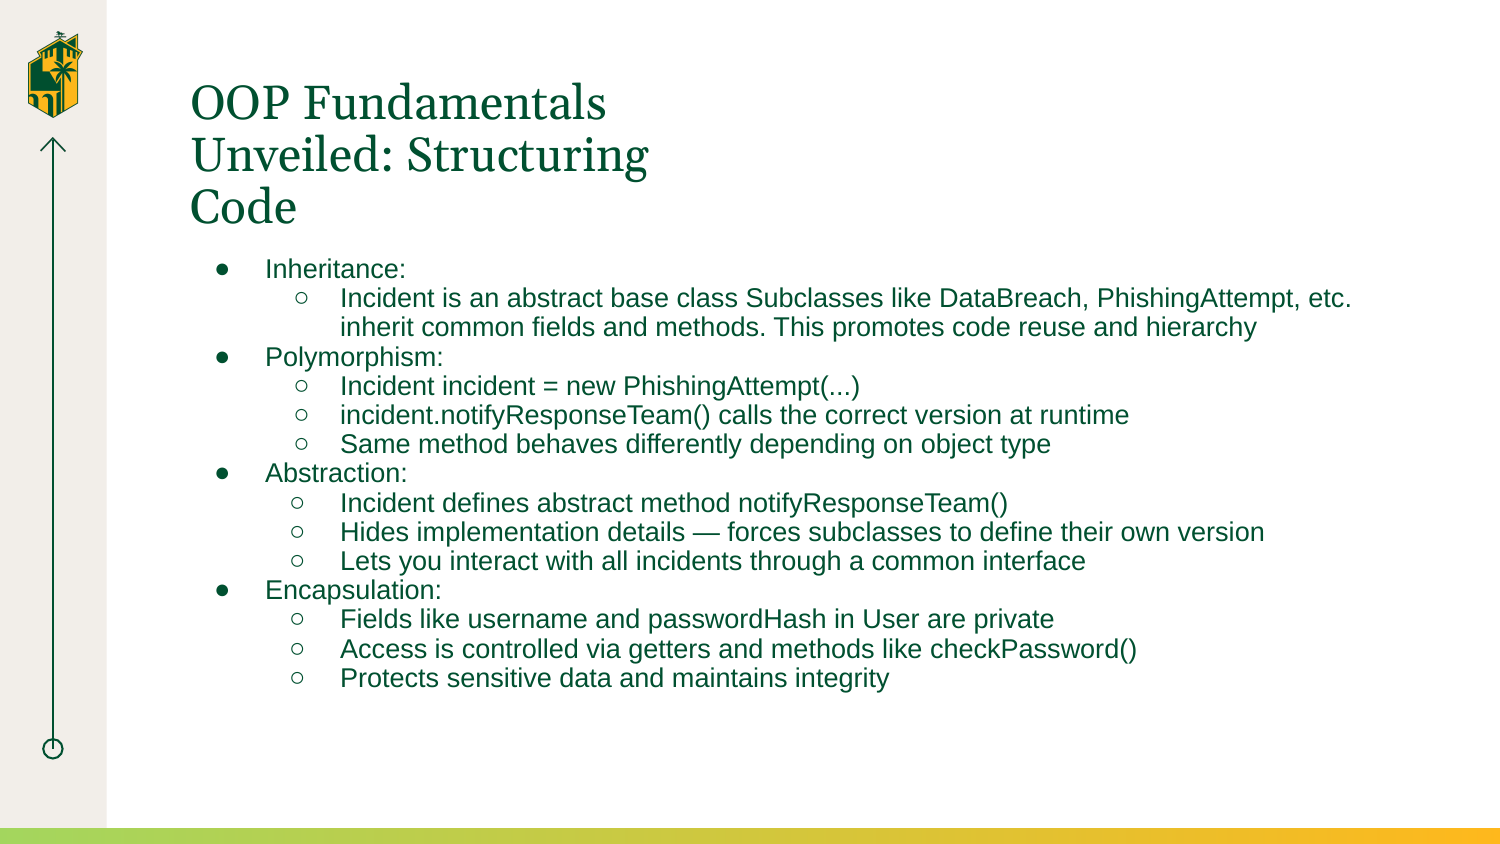

# OOP Fundamentals
Unveiled: Structuring Code
Inheritance:
Incident is an abstract base class Subclasses like DataBreach, PhishingAttempt, etc. inherit common fields and methods. This promotes code reuse and hierarchy
Polymorphism:
Incident incident = new PhishingAttempt(...)
incident.notifyResponseTeam() calls the correct version at runtime
Same method behaves differently depending on object type
Abstraction:
Incident defines abstract method notifyResponseTeam()
Hides implementation details — forces subclasses to define their own version
Lets you interact with all incidents through a common interface
Encapsulation:
Fields like username and passwordHash in User are private
Access is controlled via getters and methods like checkPassword()
Protects sensitive data and maintains integrity